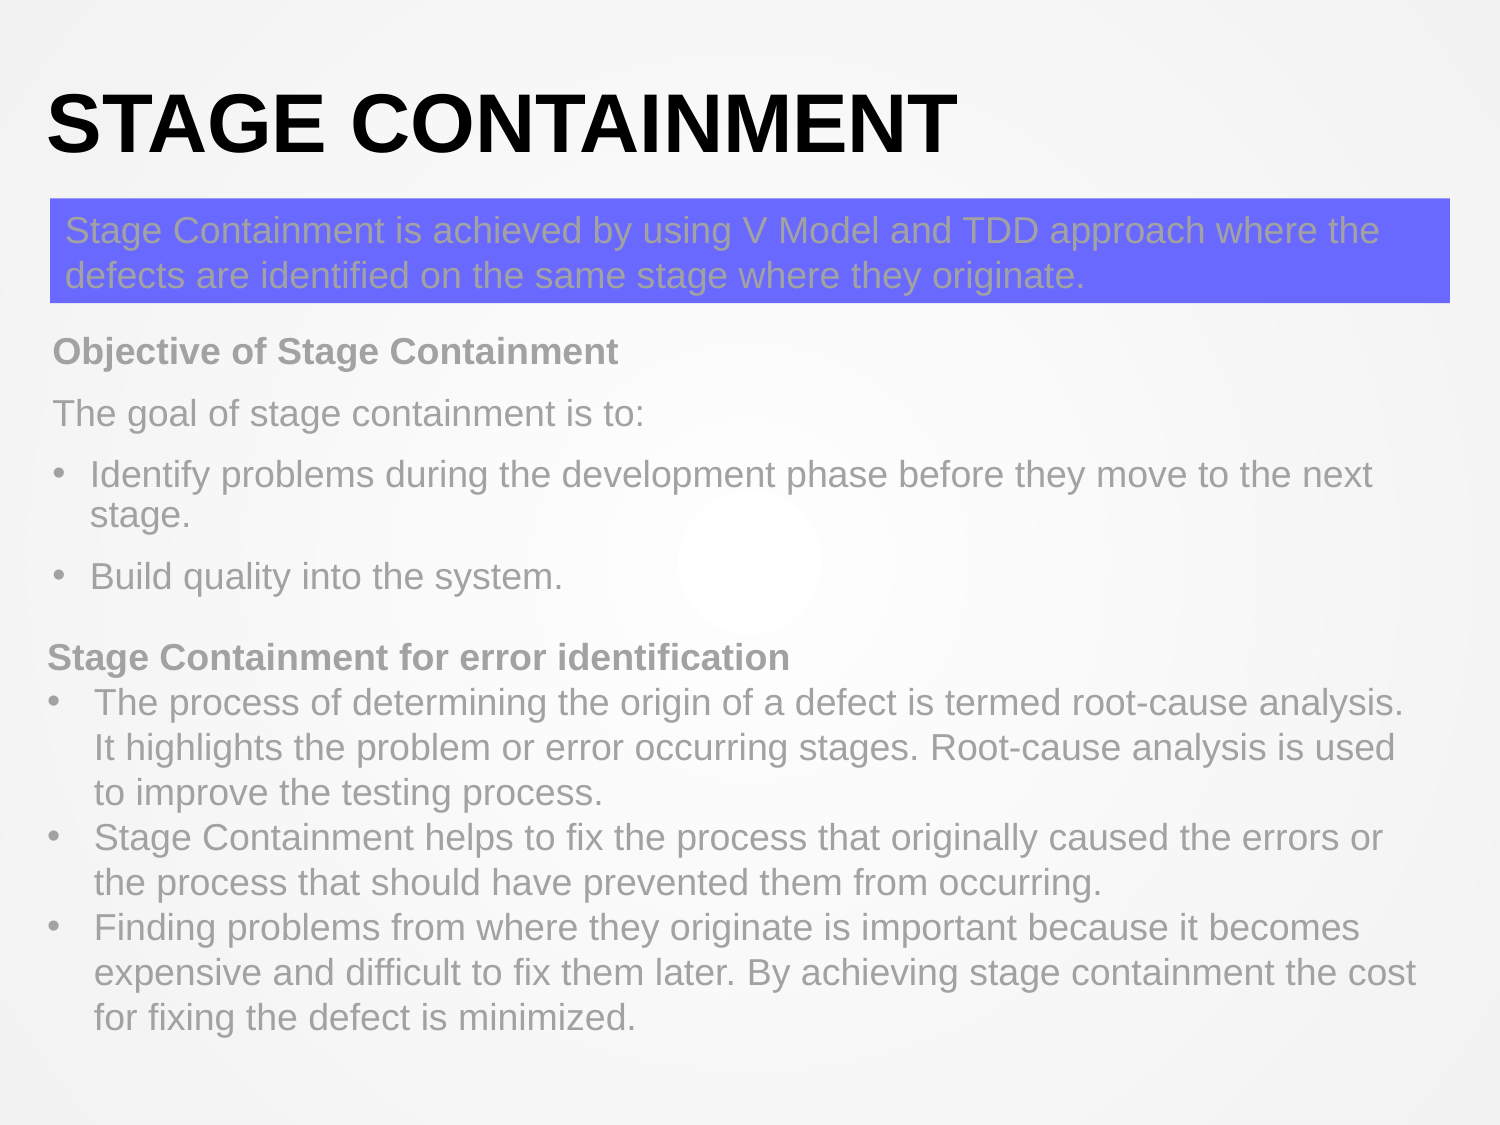

# Stage Containment

Stage Containment is achieved by using V Model and TDD approach where the defects are identified on the same stage where they originate.
Objective of Stage Containment
The goal of stage containment is to:
Identify problems during the development phase before they move to the next stage.
Build quality into the system.
Stage Containment for error identification
The process of determining the origin of a defect is termed root-cause analysis. It highlights the problem or error occurring stages. Root-cause analysis is used to improve the testing process.
Stage Containment helps to fix the process that originally caused the errors or the process that should have prevented them from occurring.
Finding problems from where they originate is important because it becomes expensive and difficult to fix them later. By achieving stage containment the cost for fixing the defect is minimized.